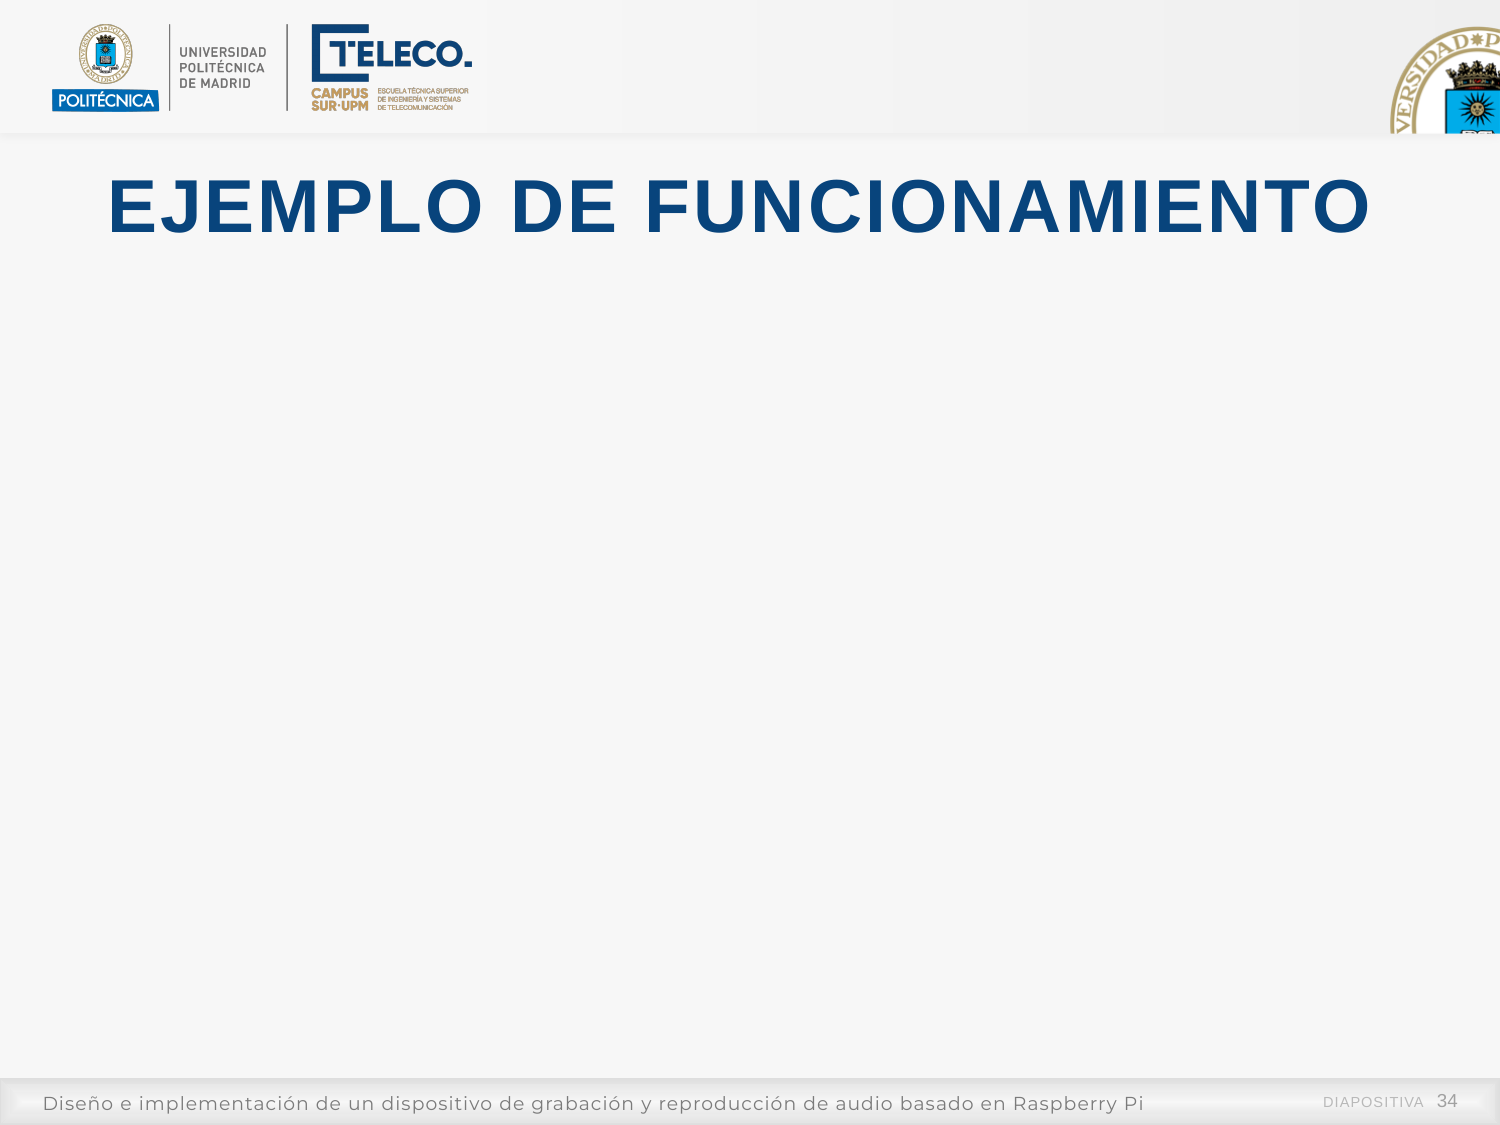

EJEMPLO DE FUNCIONAMIENTO
Diseño e implementación de un dispositivo de grabación y reproducción de audio basado en Raspberry Pi